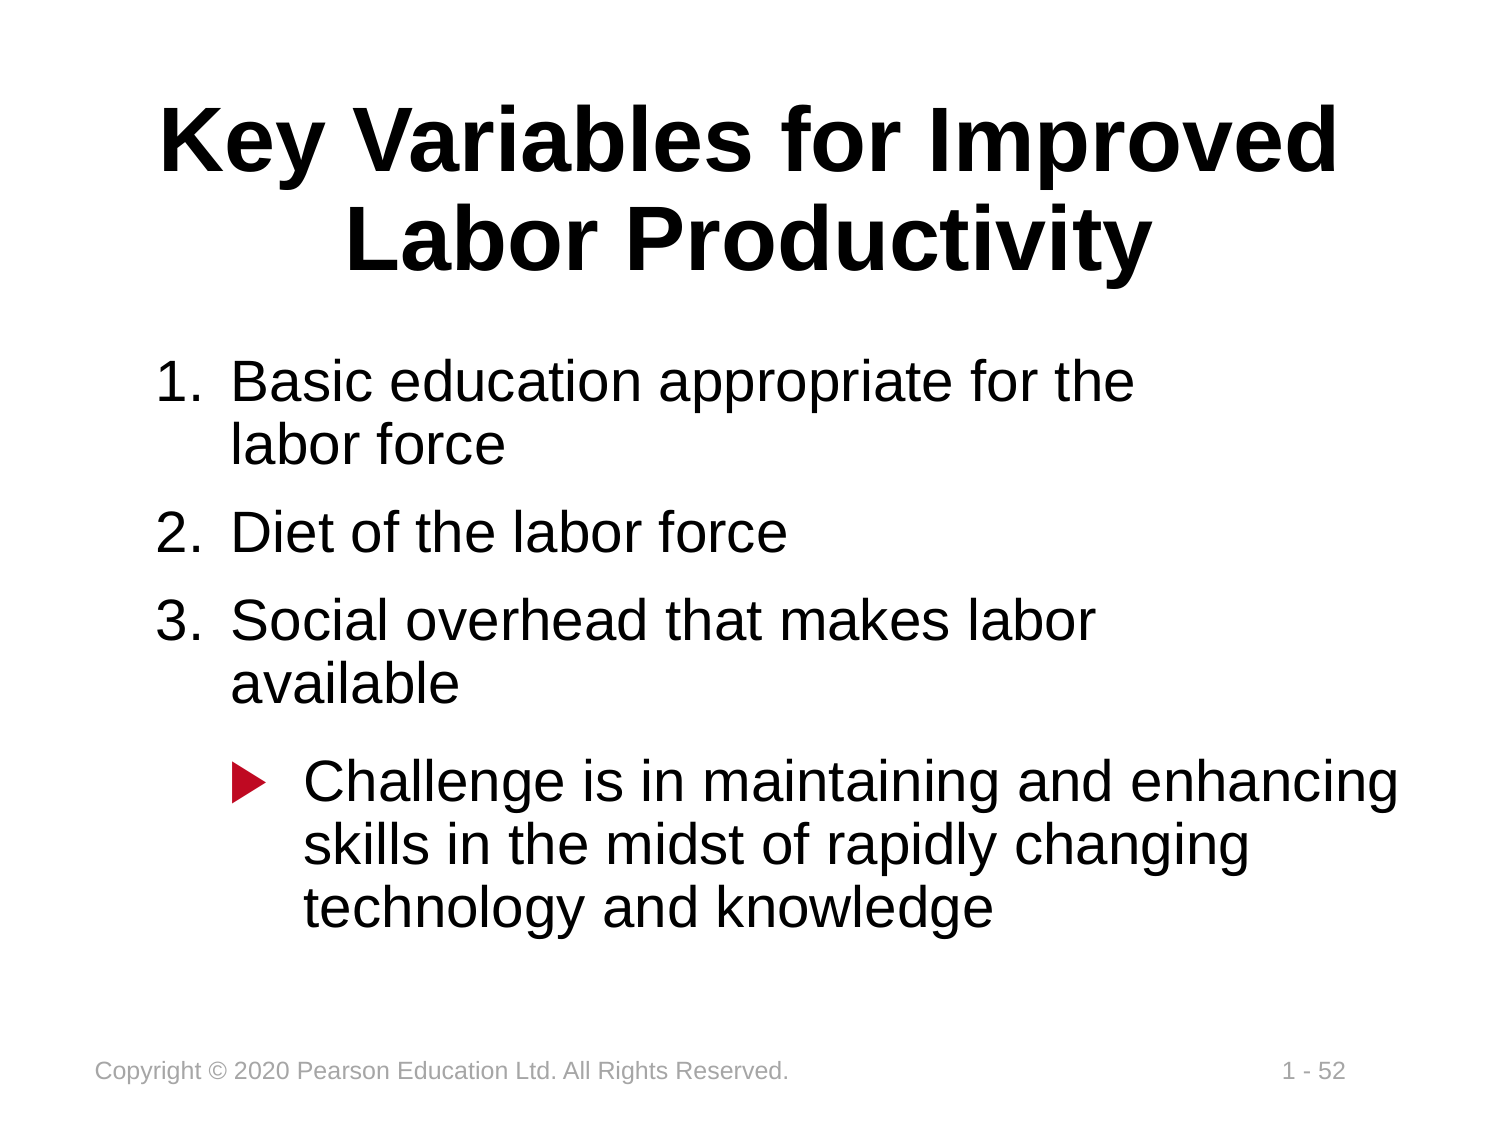

# Key Variables for Improved Labor Productivity
Basic education appropriate for the labor force
Diet of the labor force
Social overhead that makes labor available
Challenge is in maintaining and enhancing skills in the midst of rapidly changing technology and knowledge